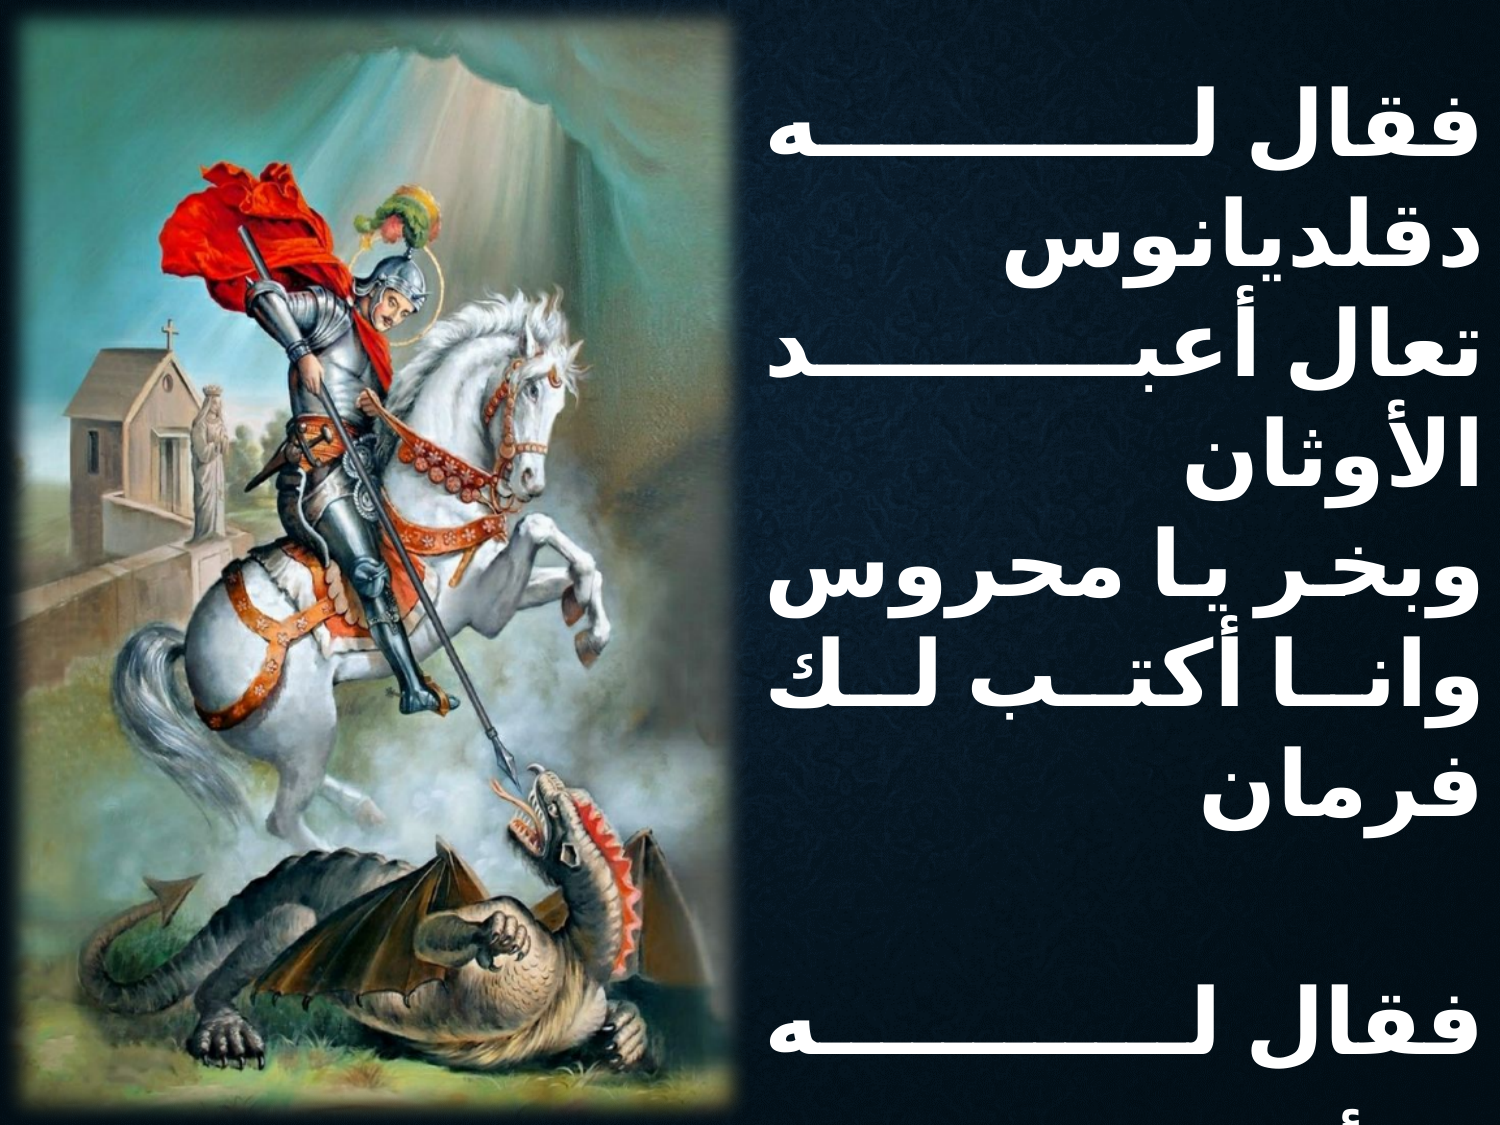

فقال له دقلديانوس
تعال أعبد الأوثان
وبخر يا محروس
وانا أكتب لك فرمان
فقال له جيؤرجيوس
انا نسل الكرام
كيف تأمرني
أن أعبد الأوثان